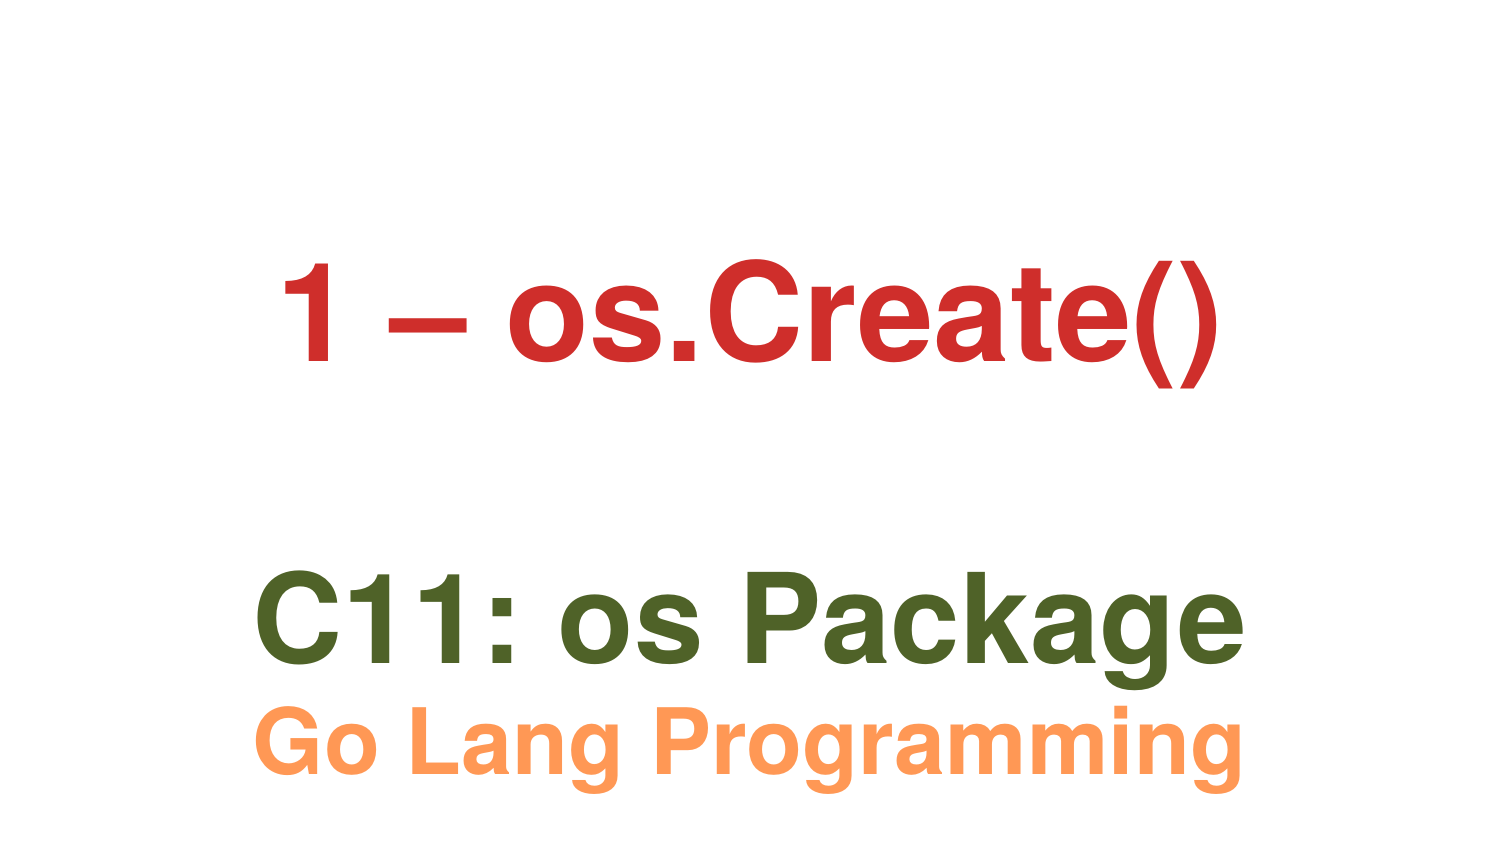

1 – os.Create()
C11: os Package
Go Lang Programming